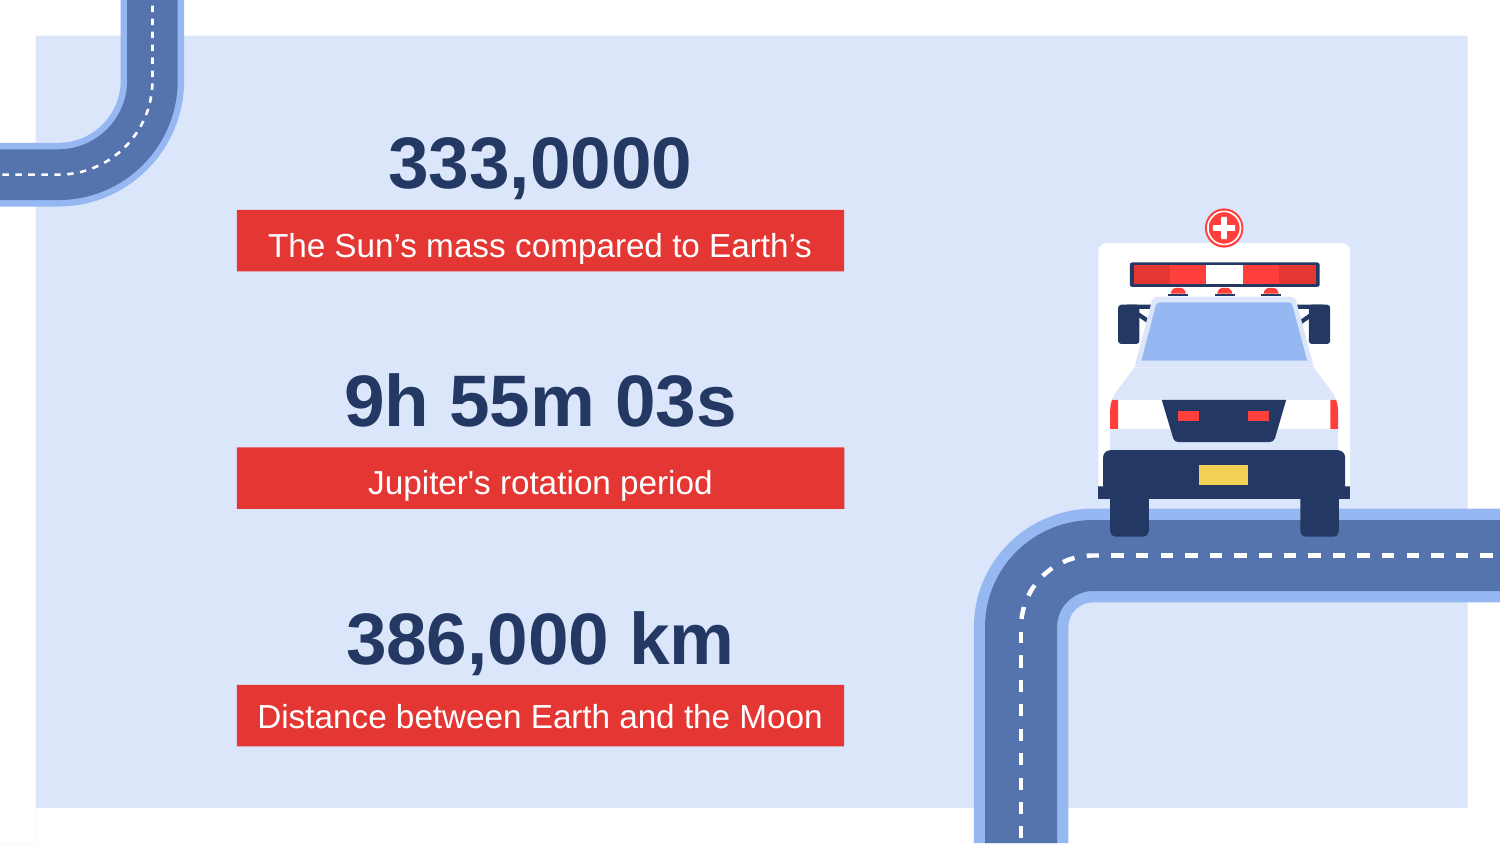

333,0000

The Sun’s mass compared to Earth’s
# 9h 55m 03s
Jupiter's rotation period

386,000 km
Distance between Earth and the Moon